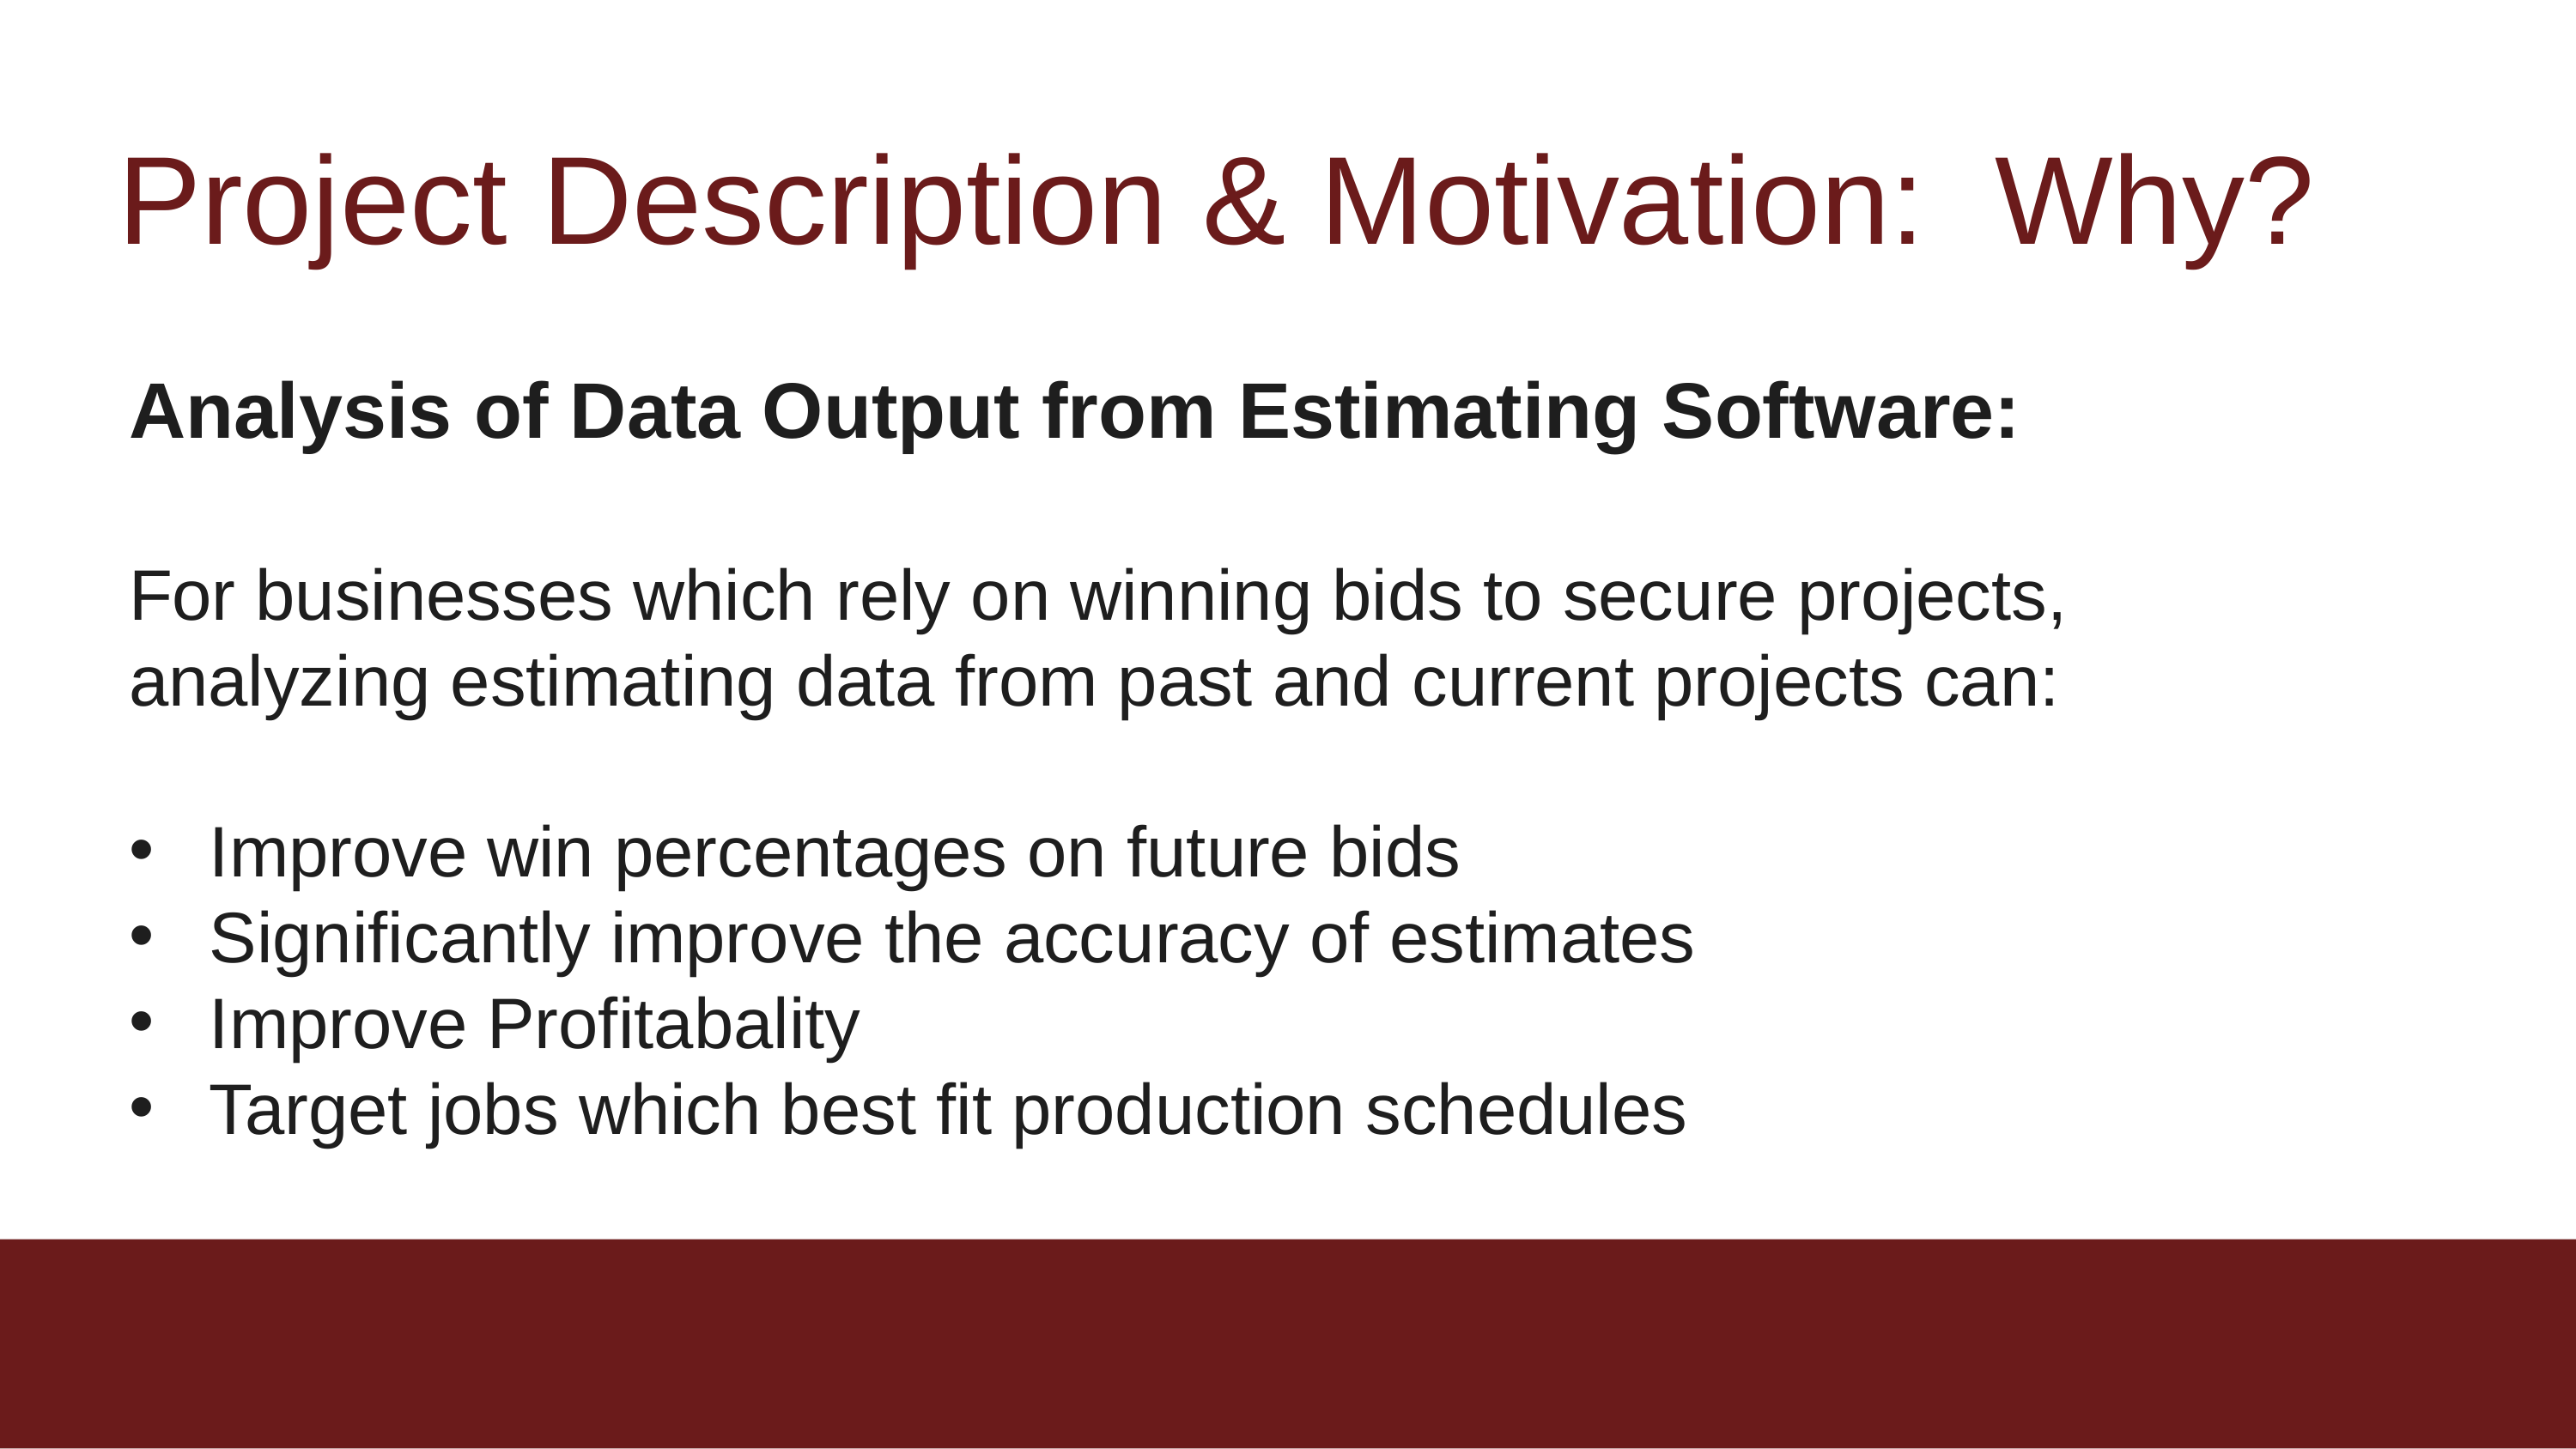

Project Description & Motivation:  Why?
Analysis of Data Output from Estimating Software:

For businesses which rely on winning bids to secure projects, analyzing estimating data from past and current projects can:

Improve win percentages on future bids
Significantly improve the accuracy of estimates
Improve Profitabality
Target jobs which best fit production schedules